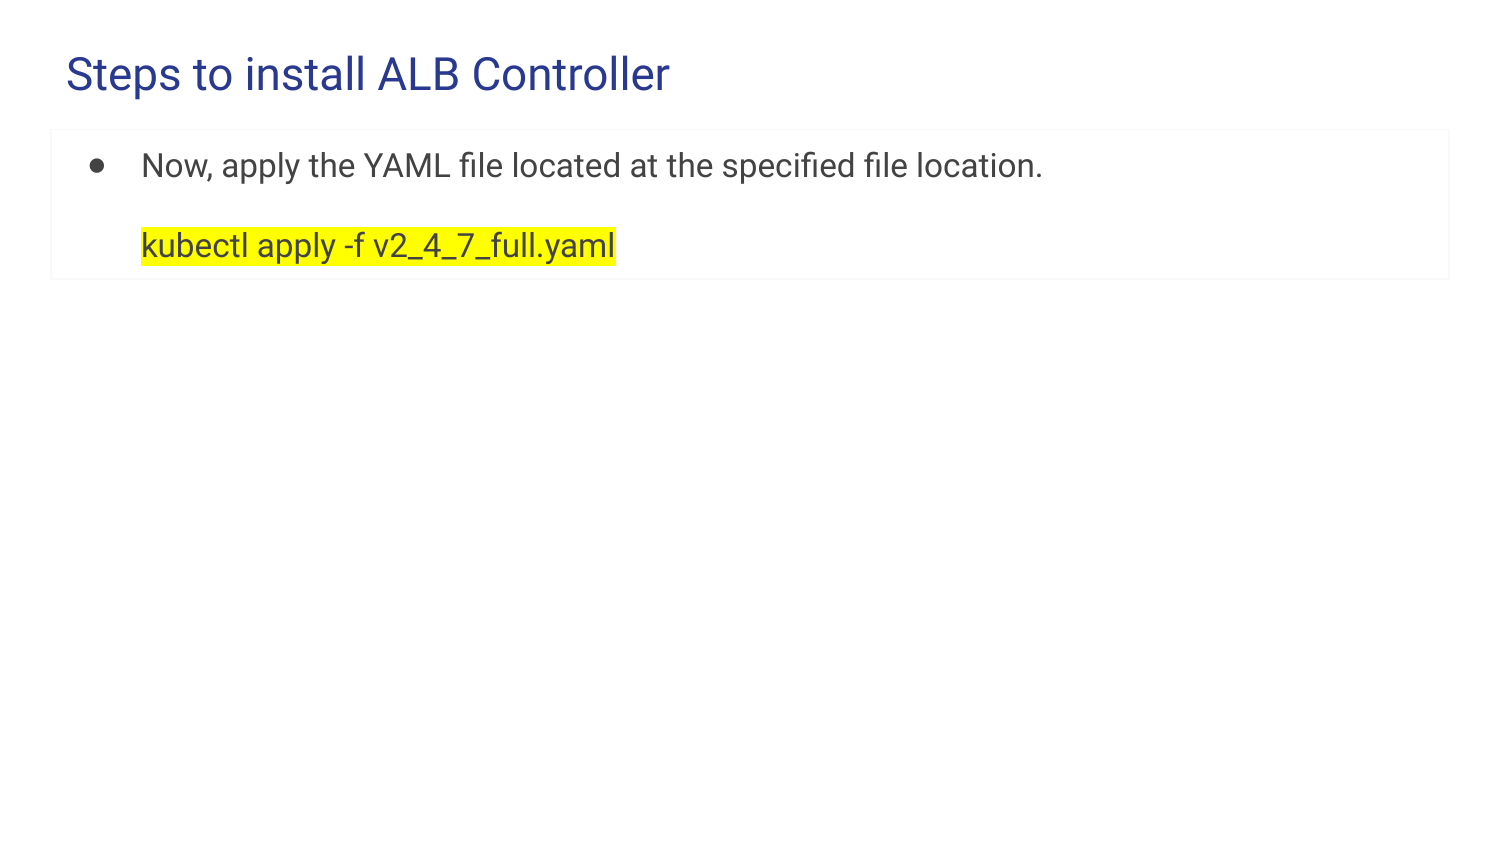

# Steps to install ALB Controller
Now, apply the YAML file located at the specified file location.
kubectl apply -f v2_4_7_full.yaml